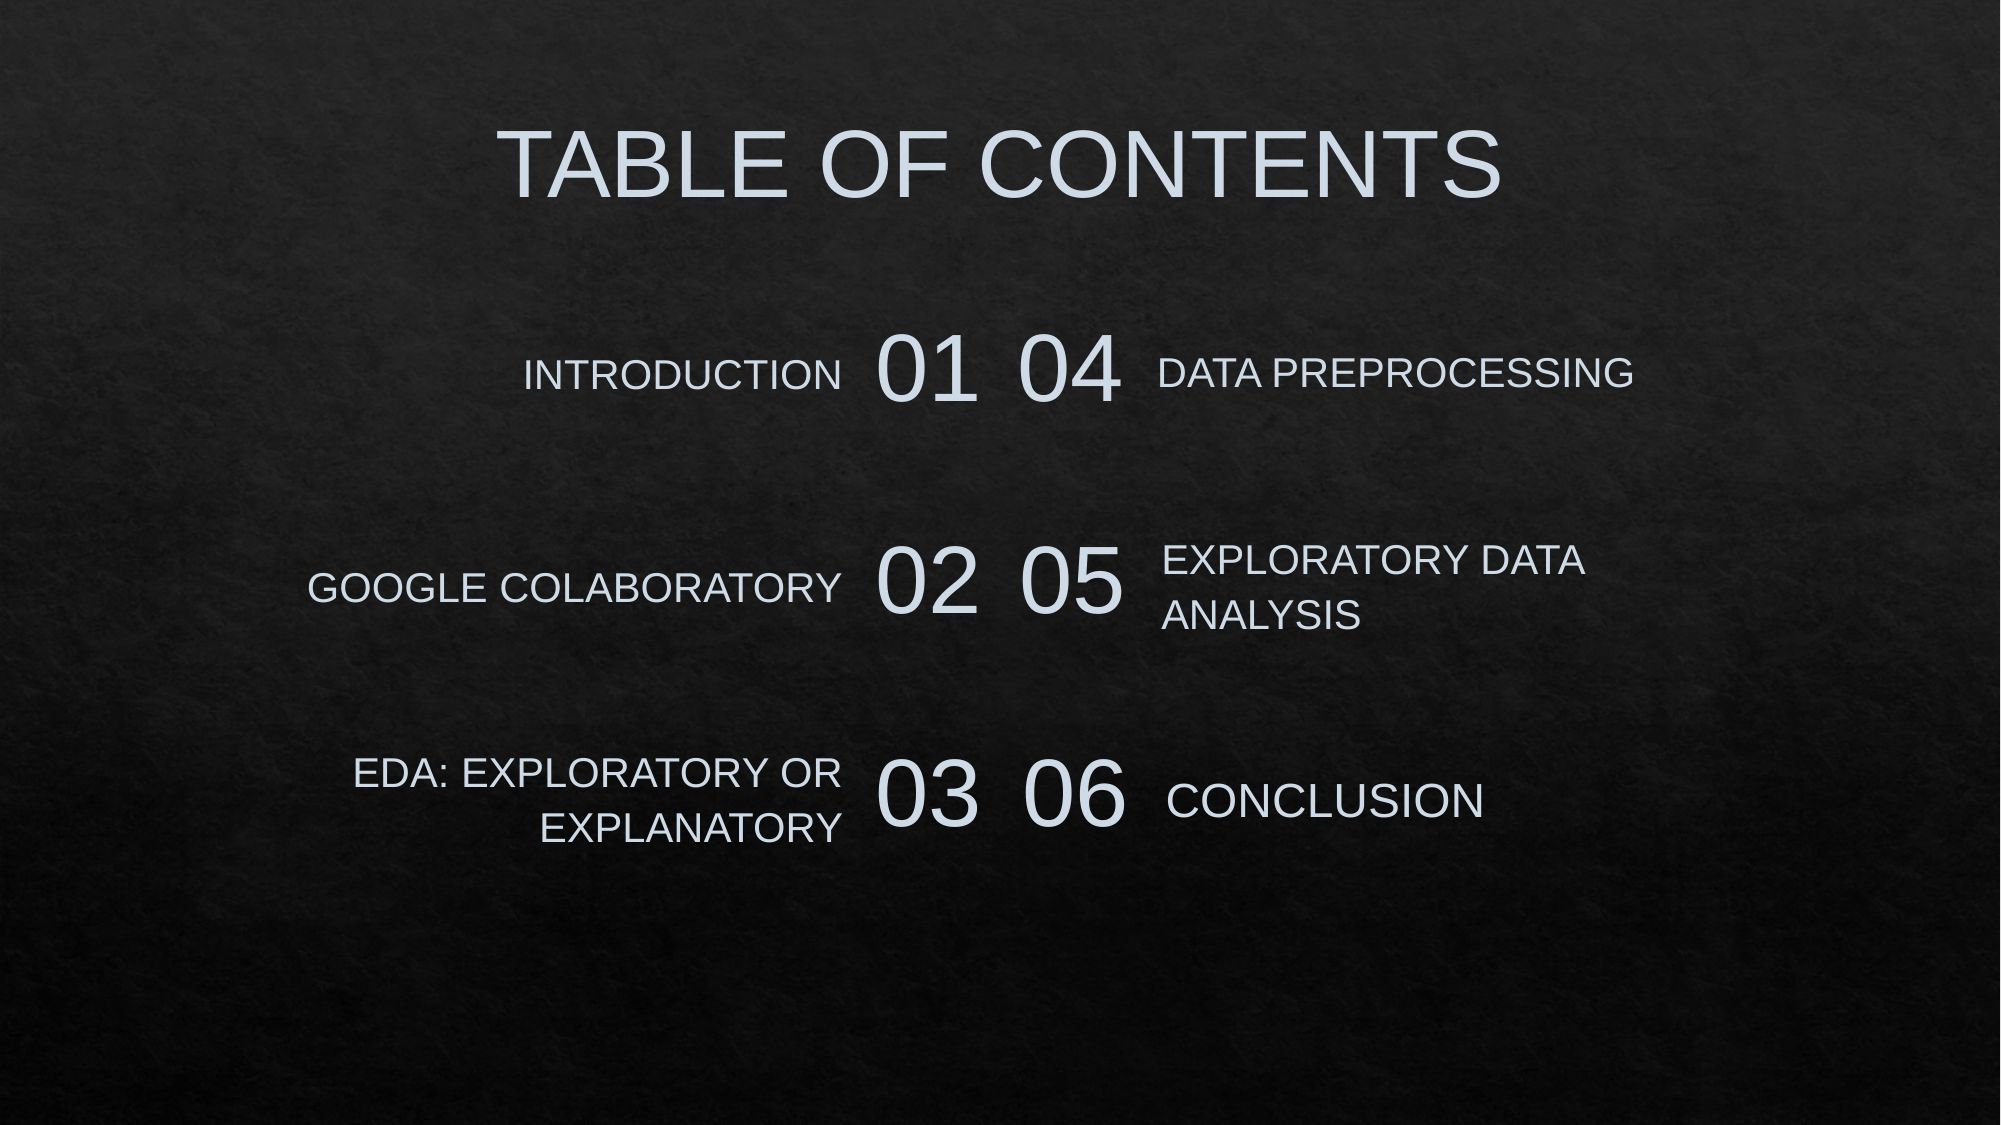

TABLE OF CONTENTS
DATA PREPROCESSING
INTRODUCTION
01
04
GOOGLE COLABORATORY
02
05
EXPLORATORY DATA ANALYSIS
EDA: EXPLORATORY OR EXPLANATORY
03
06
CONCLUSION